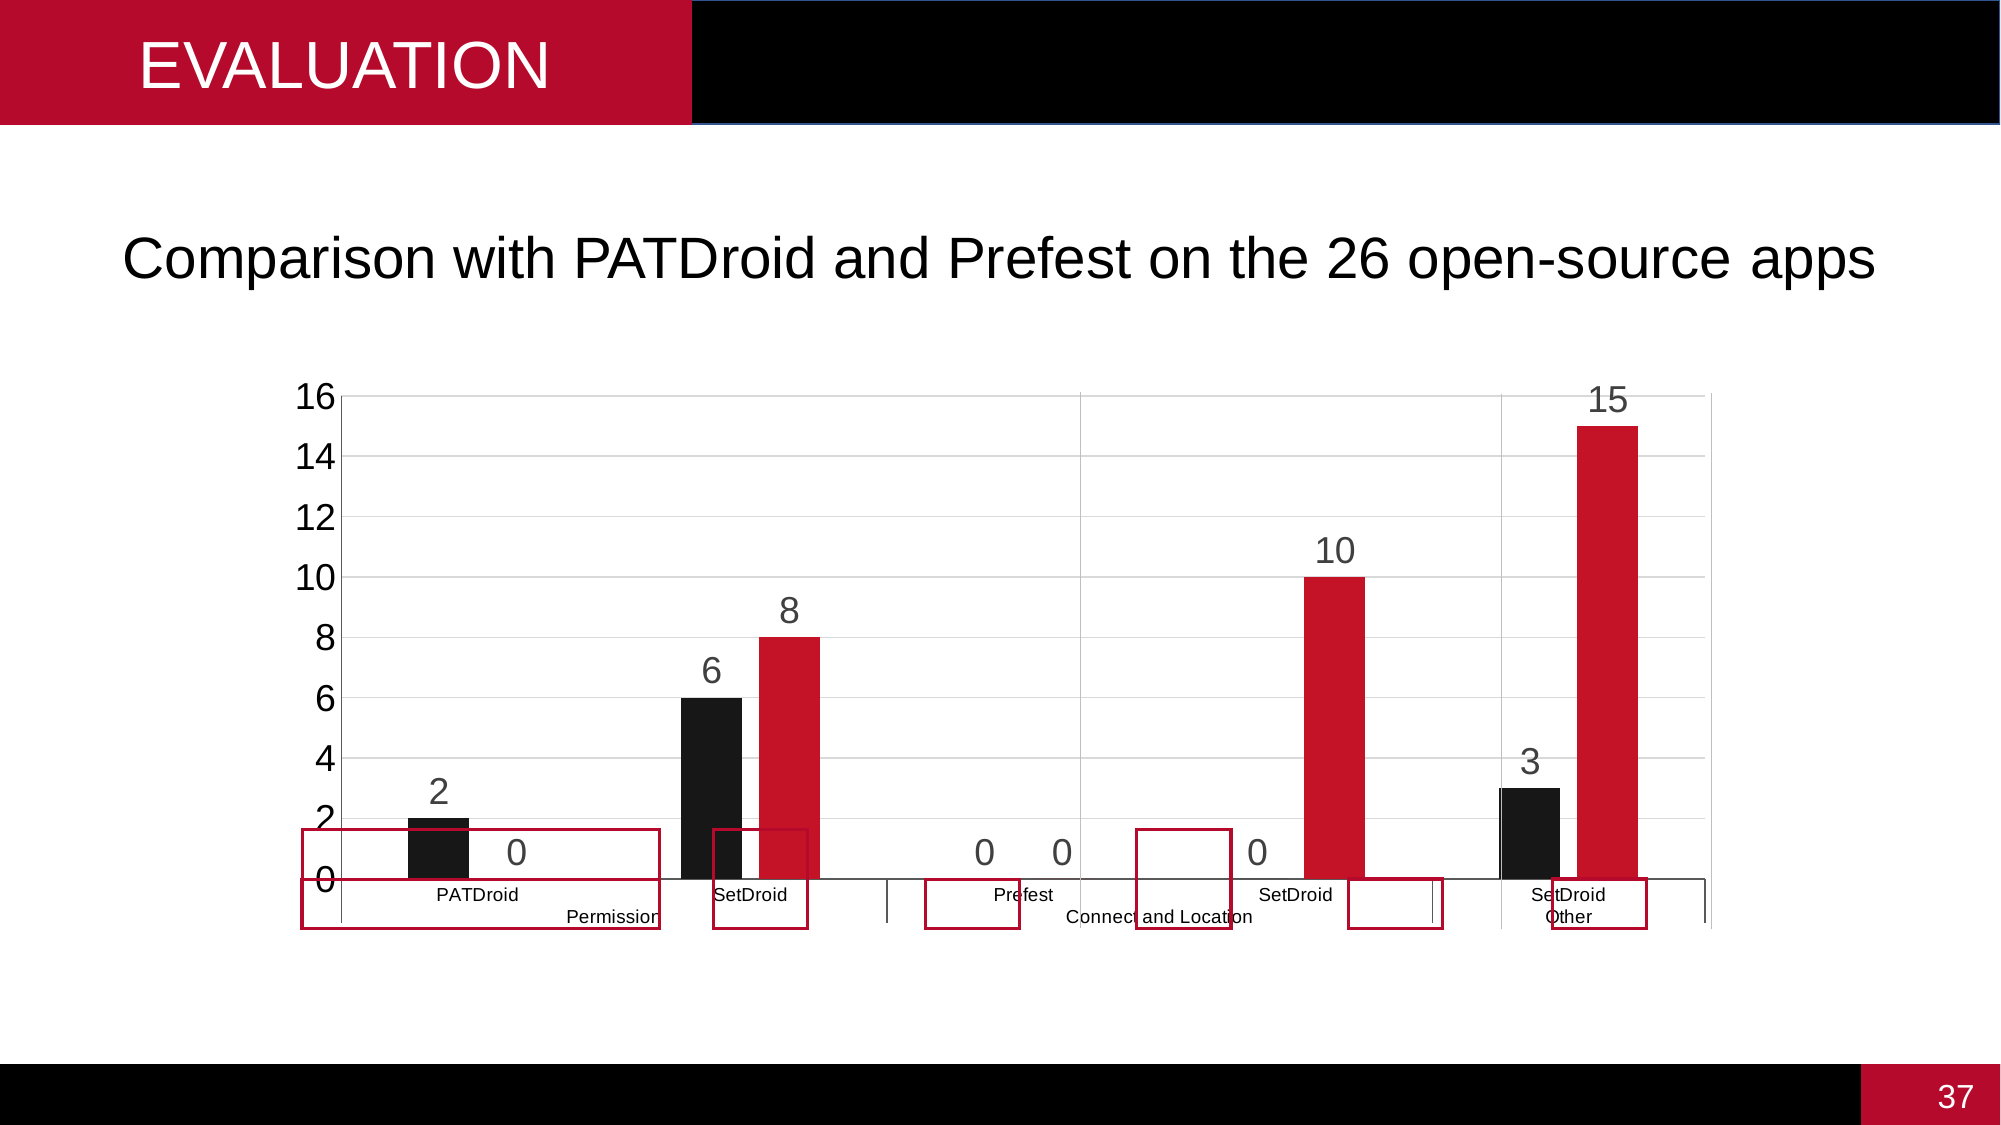

EVALUATION
Comparison with PATDroid and Prefest on the 26 open-source apps

### Chart

| Category | Crash bugs | Non-crashing bugs |
|---|---|---|
| PATDroid | 2.0 | 0.0 |
| SetDroid | 6.0 | 8.0 |
| Prefest | 0.0 | 0.0 |
| SetDroid | 0.0 | 10.0 |
| SetDroid | 3.0 | 15.0 |

37